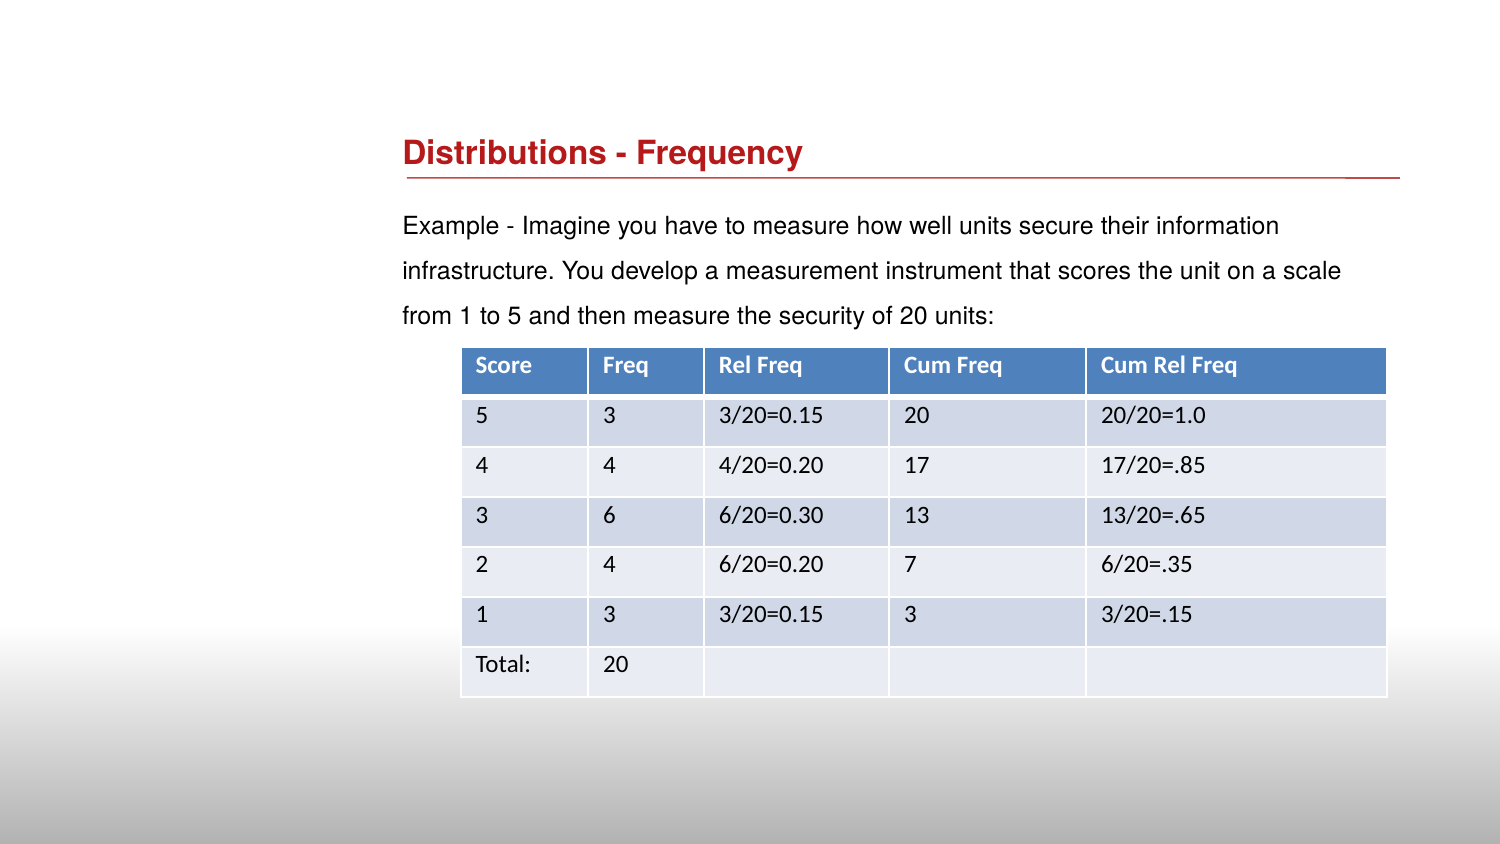

# Distributions - Frequency
Example - Imagine you have to measure how well units secure their information infrastructure. You develop a measurement instrument that scores the unit on a scale from 1 to 5 and then measure the security of 20 units:

| Score | Freq | Rel Freq | Cum Freq | Cum Rel Freq |
| --- | --- | --- | --- | --- |
| 5 | 3 | 3/20=0.15 | 20 | 20/20=1.0 |
| 4 | 4 | 4/20=0.20 | 17 | 17/20=.85 |
| 3 | 6 | 6/20=0.30 | 13 | 13/20=.65 |
| 2 | 4 | 6/20=0.20 | 7 | 6/20=.35 |
| 1 | 3 | 3/20=0.15 | 3 | 3/20=.15 |
| Total: | 20 |  |  |  |